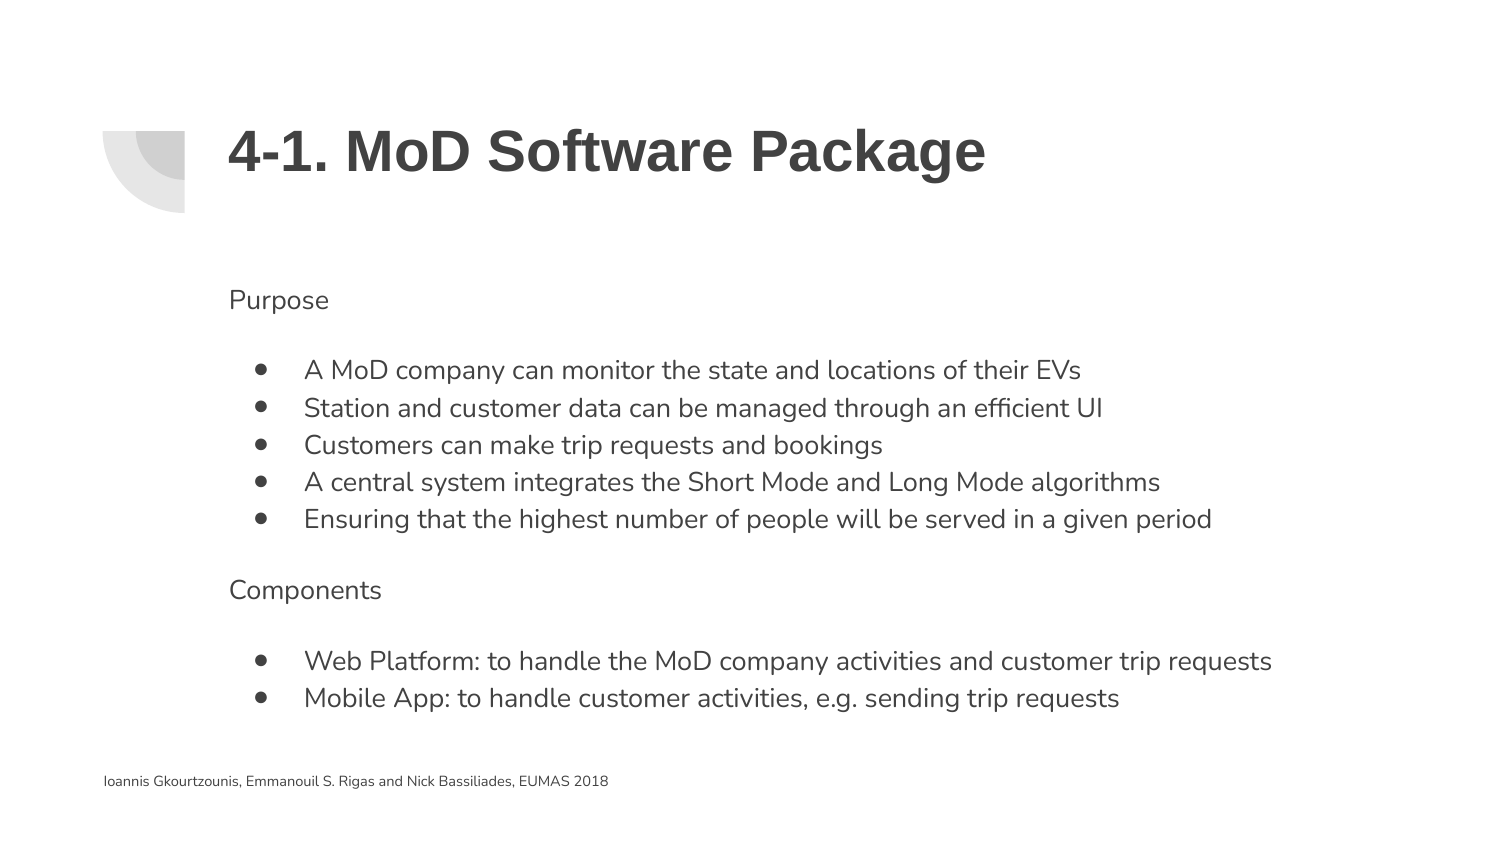

# 4-1. MoD Software Package
Purpose
A MoD company can monitor the state and locations of their EVs
Station and customer data can be managed through an efficient UI
Customers can make trip requests and bookings
A central system integrates the Short Mode and Long Mode algorithms
Ensuring that the highest number of people will be served in a given period
Components
Web Platform: to handle the MoD company activities and customer trip requests
Mobile App: to handle customer activities, e.g. sending trip requests
Ioannis Gkourtzounis, Emmanouil S. Rigas and Nick Bassiliades, EUMAS 2018